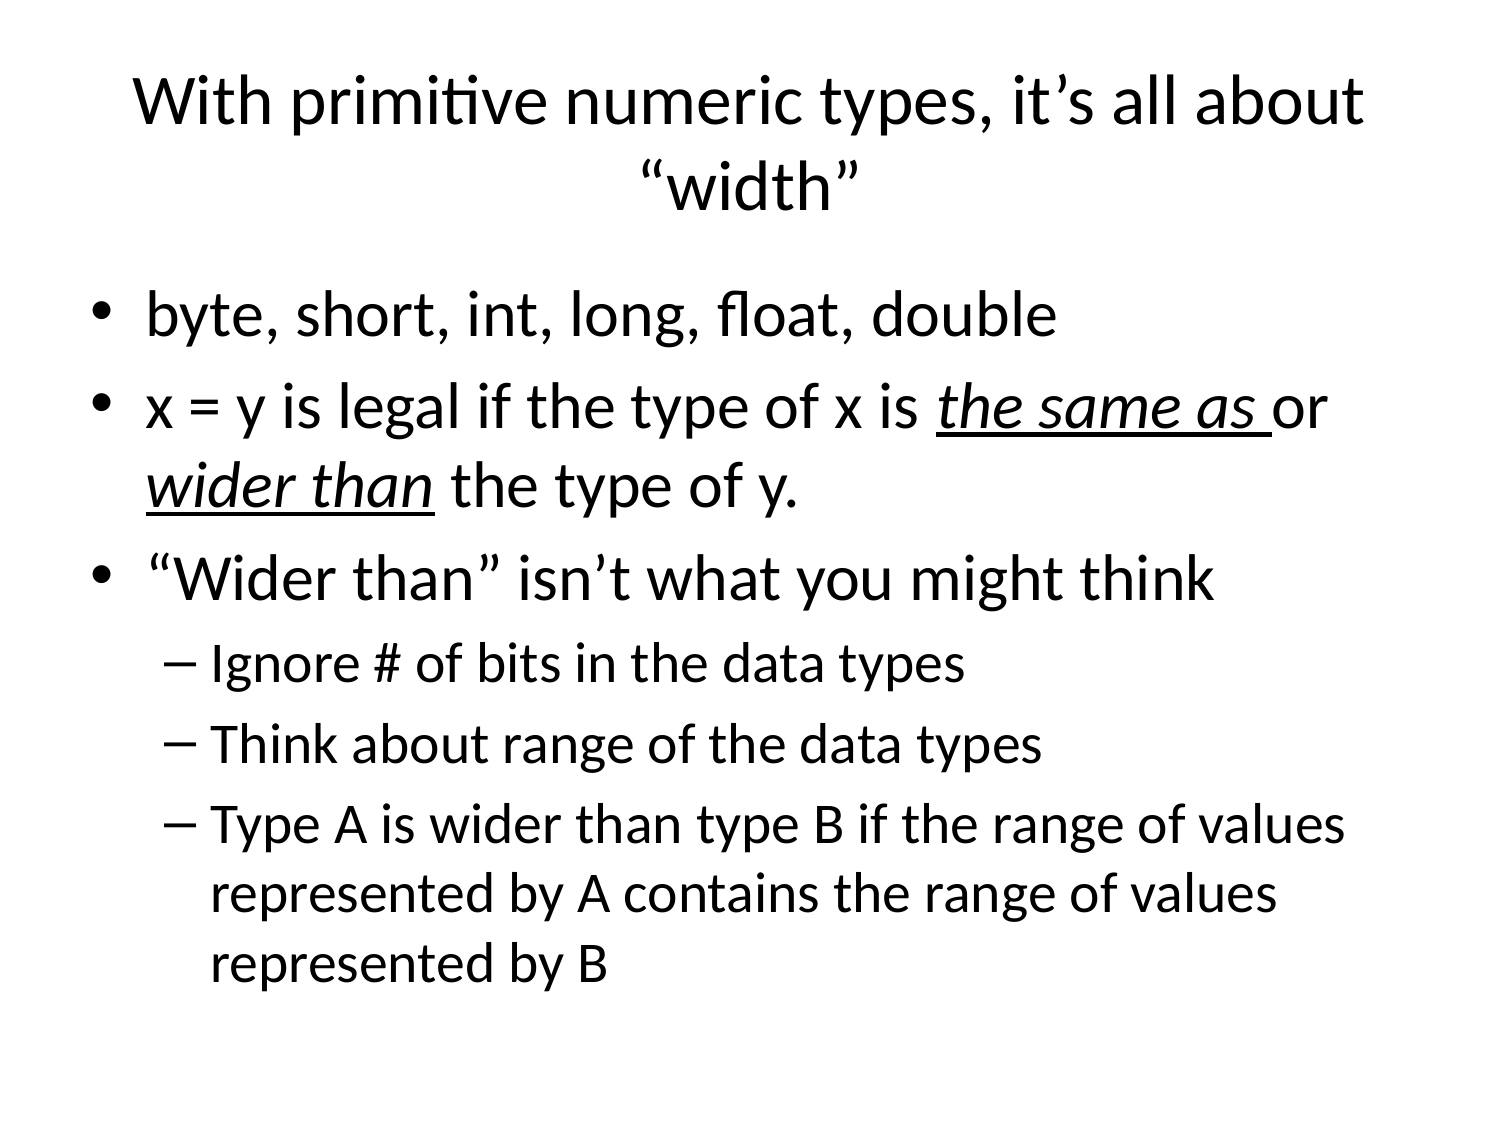

# With primitive numeric types, it’s all about “width”
byte, short, int, long, float, double
x = y is legal if the type of x is the same as or wider than the type of y.
“Wider than” isn’t what you might think
Ignore # of bits in the data types
Think about range of the data types
Type A is wider than type B if the range of values represented by A contains the range of values represented by B